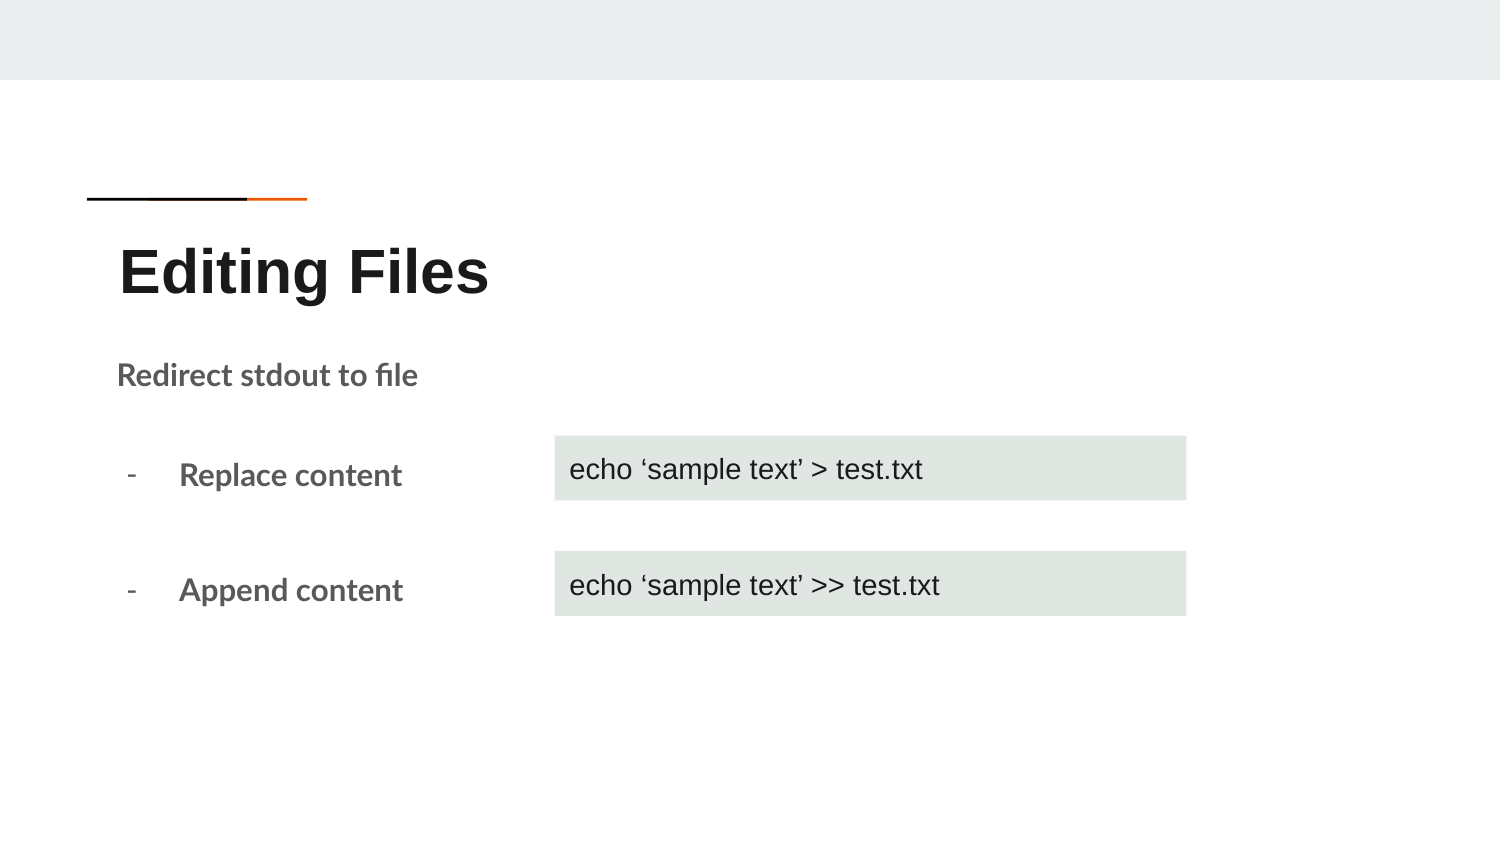

# Editing Files

Redirect stdout to file
Replace content
echo ‘sample text’ > test.txt
Append content
echo ‘sample text’ >> test.txt